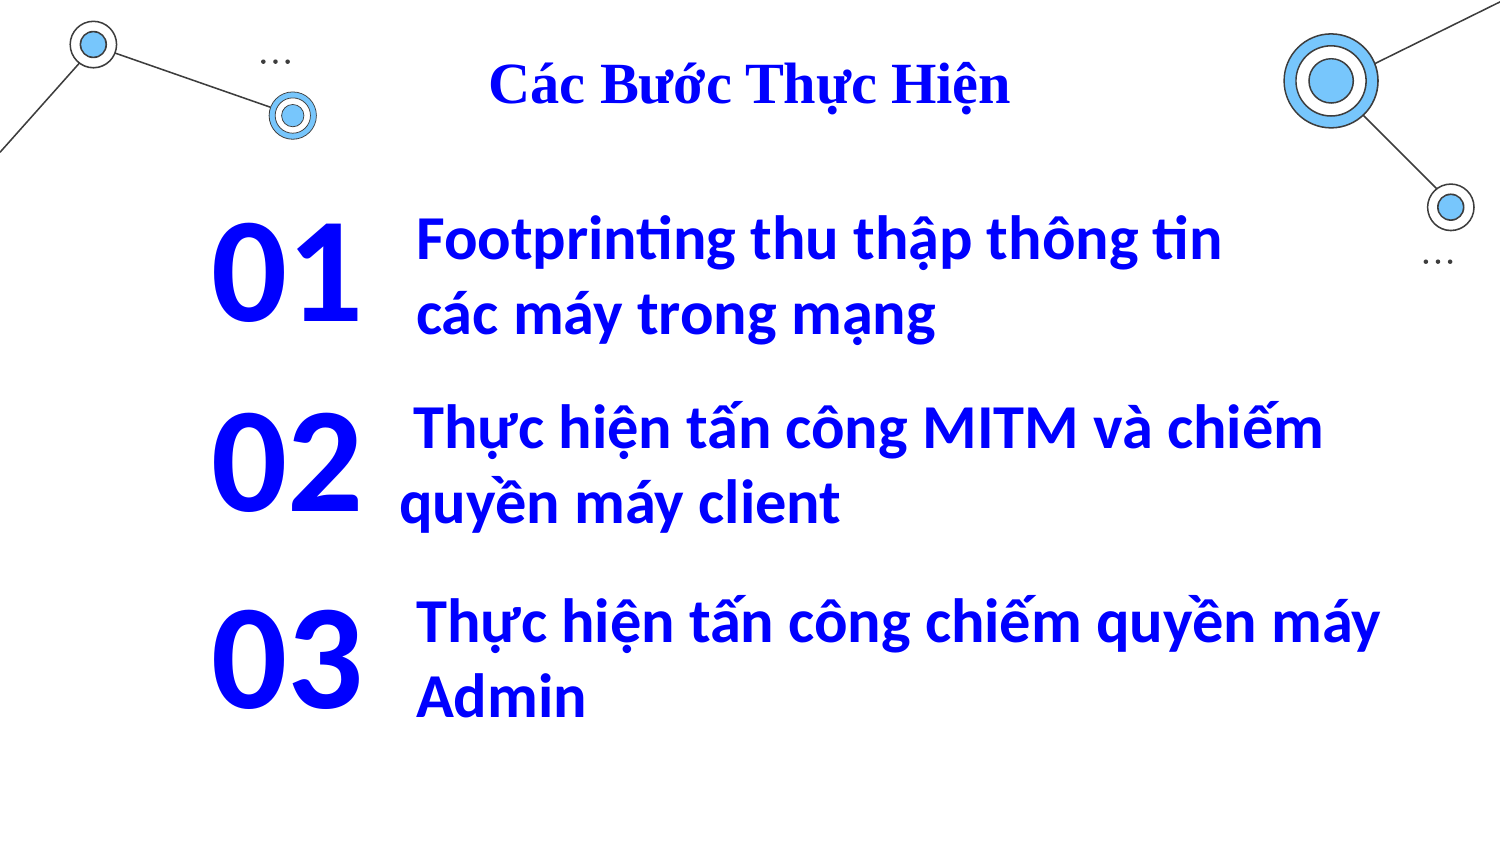

# Các Bước Thực Hiện
Footprinting thu thập thông tin các máy trong mạng
01
02
 Thực hiện tấn công MITM và chiếm quyền máy client
Thực hiện tấn công chiếm quyền máy Admin
03